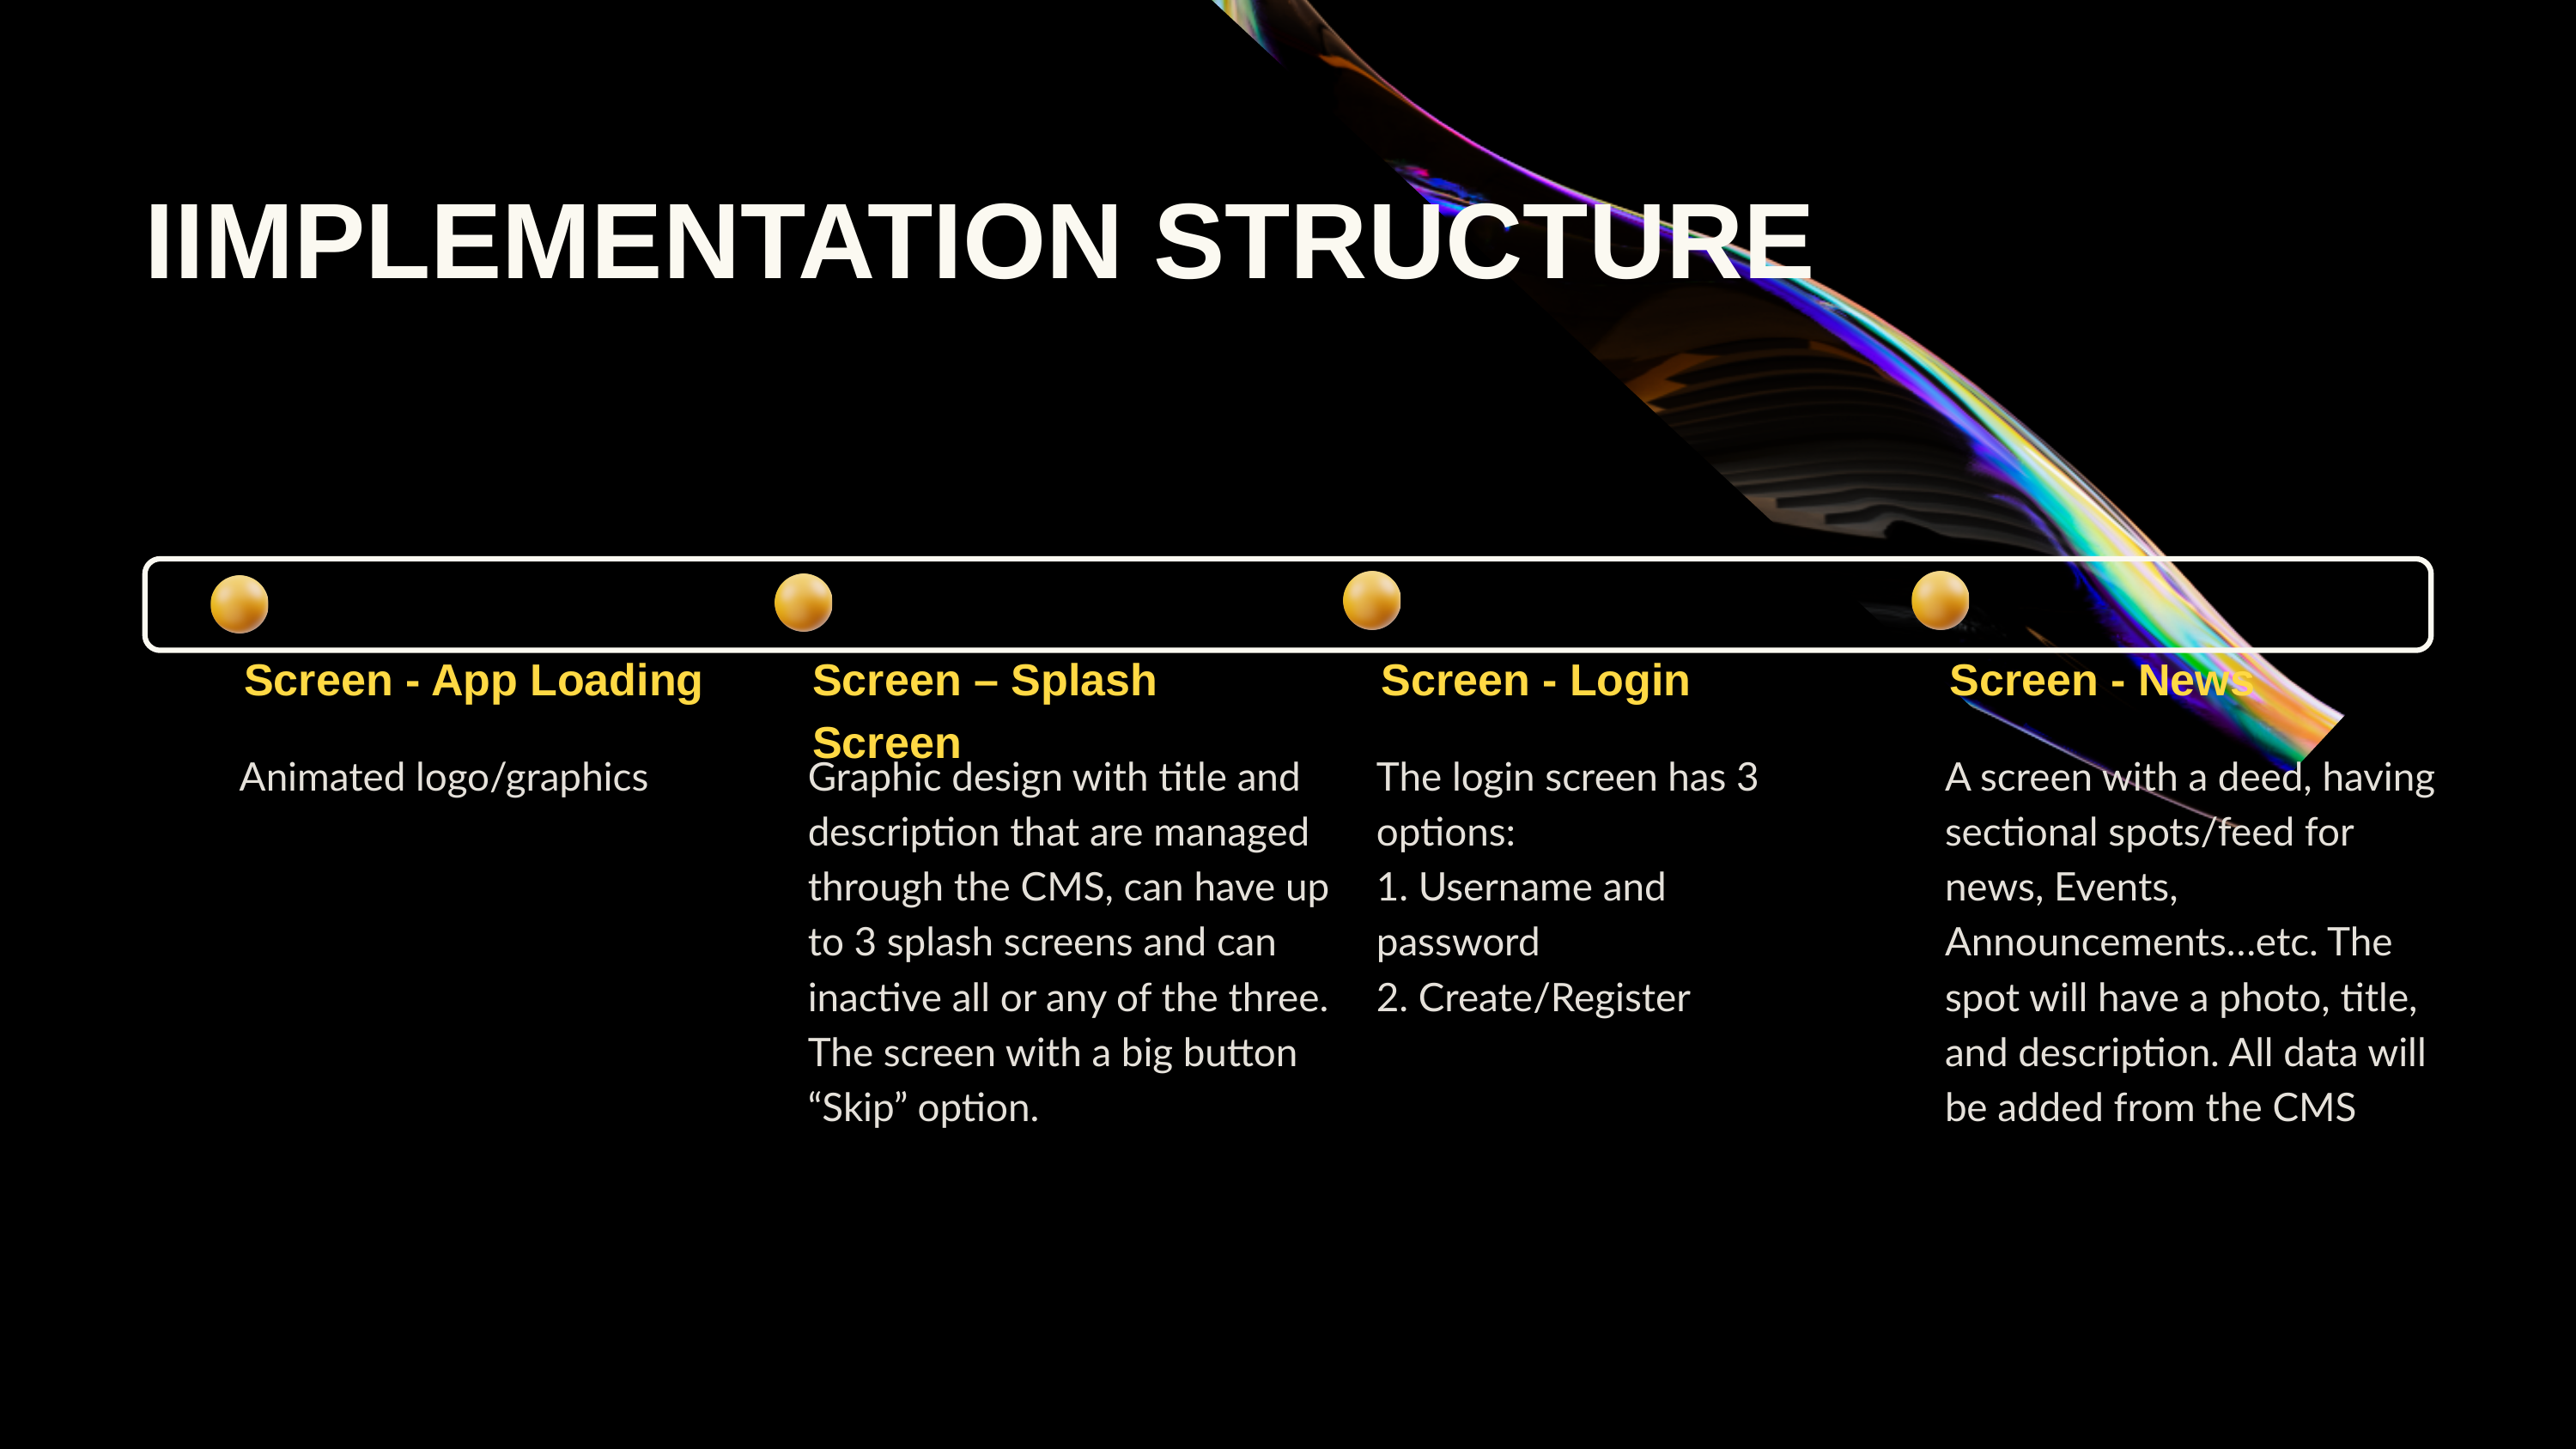

IIMPLEMENTATION STRUCTURE

Screen - App Loading
Screen – Splash Screen
Screen - Login
Screen - News
Animated logo/graphics
Graphic design with title and description that are managed through the CMS, can have up to 3 splash screens and can inactive all or any of the three. The screen with a big button “Skip” option.
The login screen has 3 options:
1. Username and password
2. Create/Register
A screen with a deed, having sectional spots/feed for news, Events, Announcements…etc. The spot will have a photo, title, and description. All data will be added from the CMS